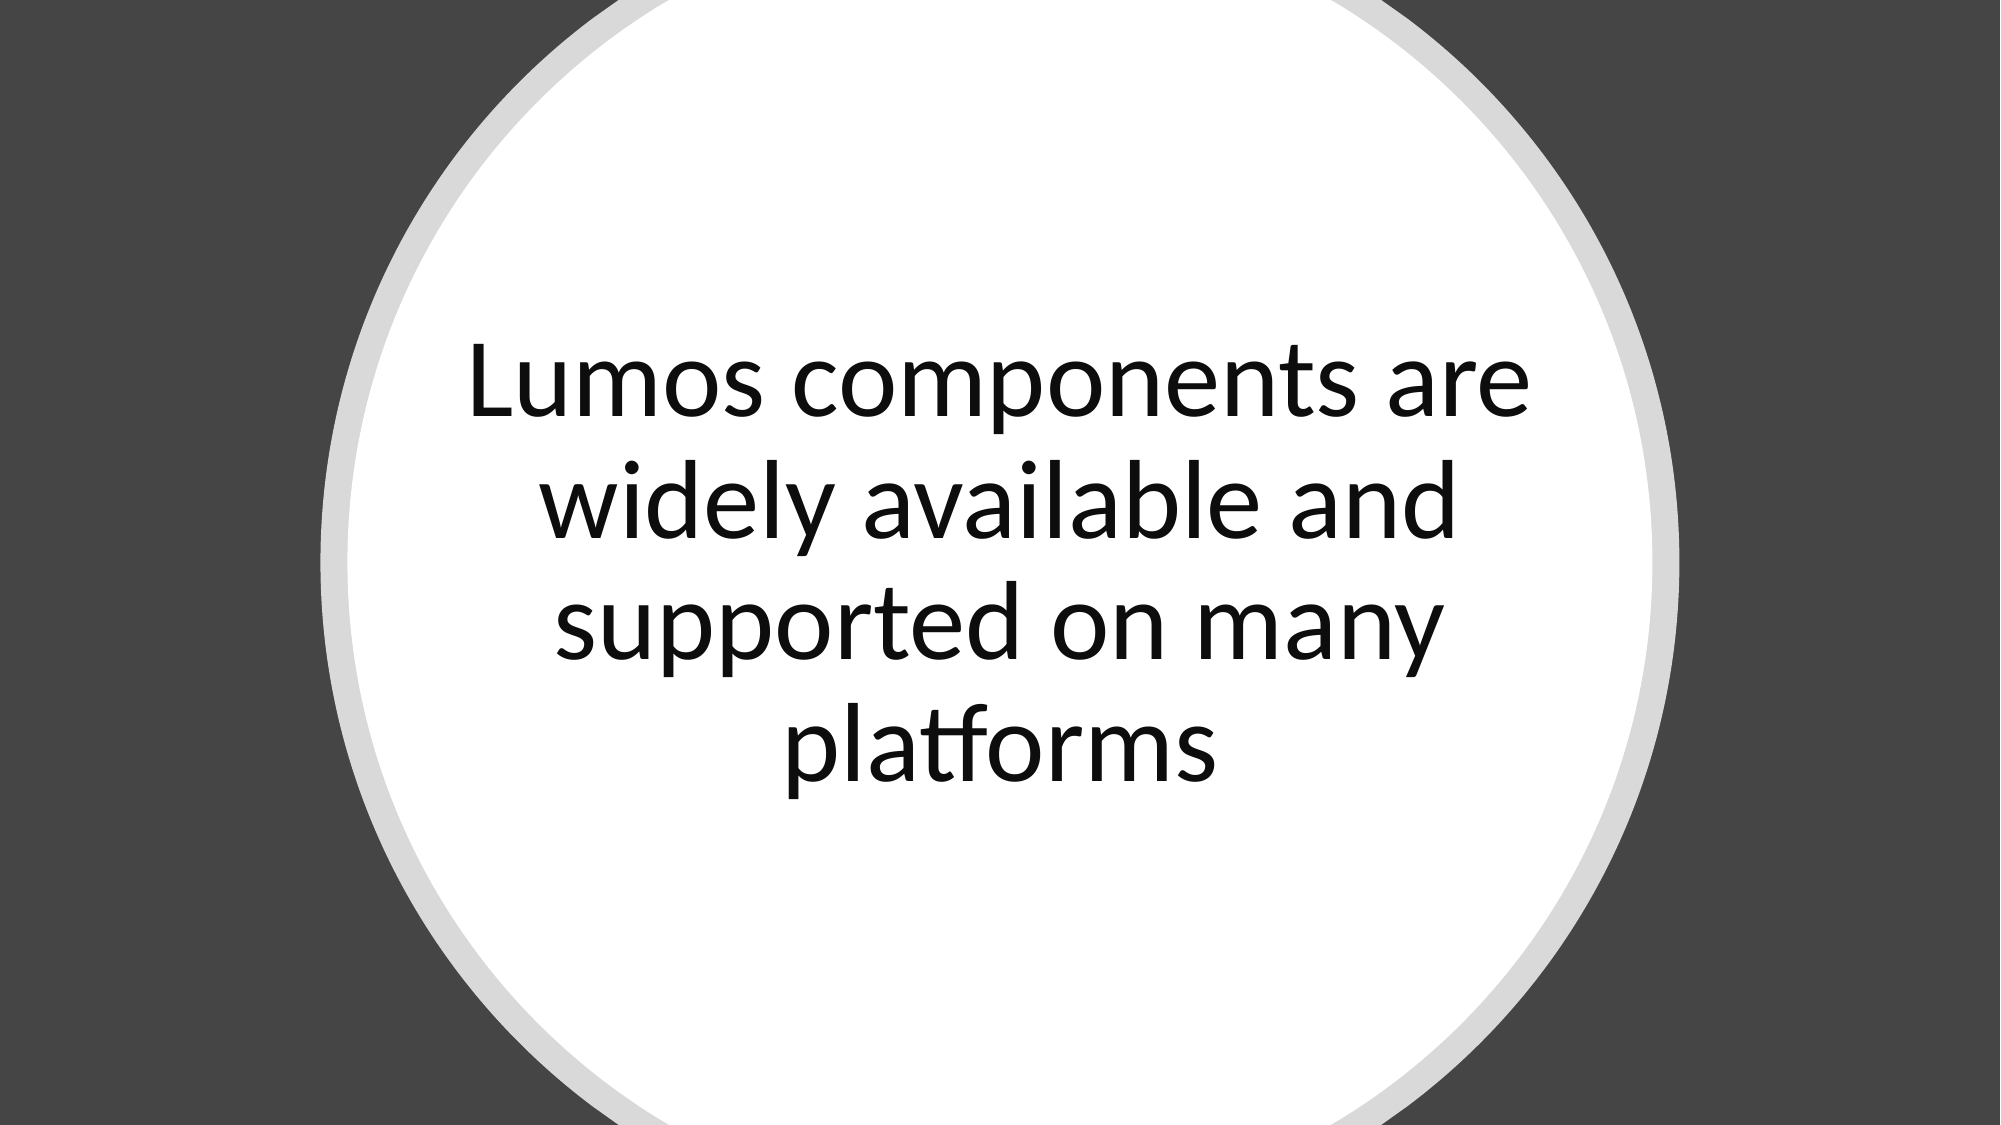

# Lumos components are widely available and supported on many platforms